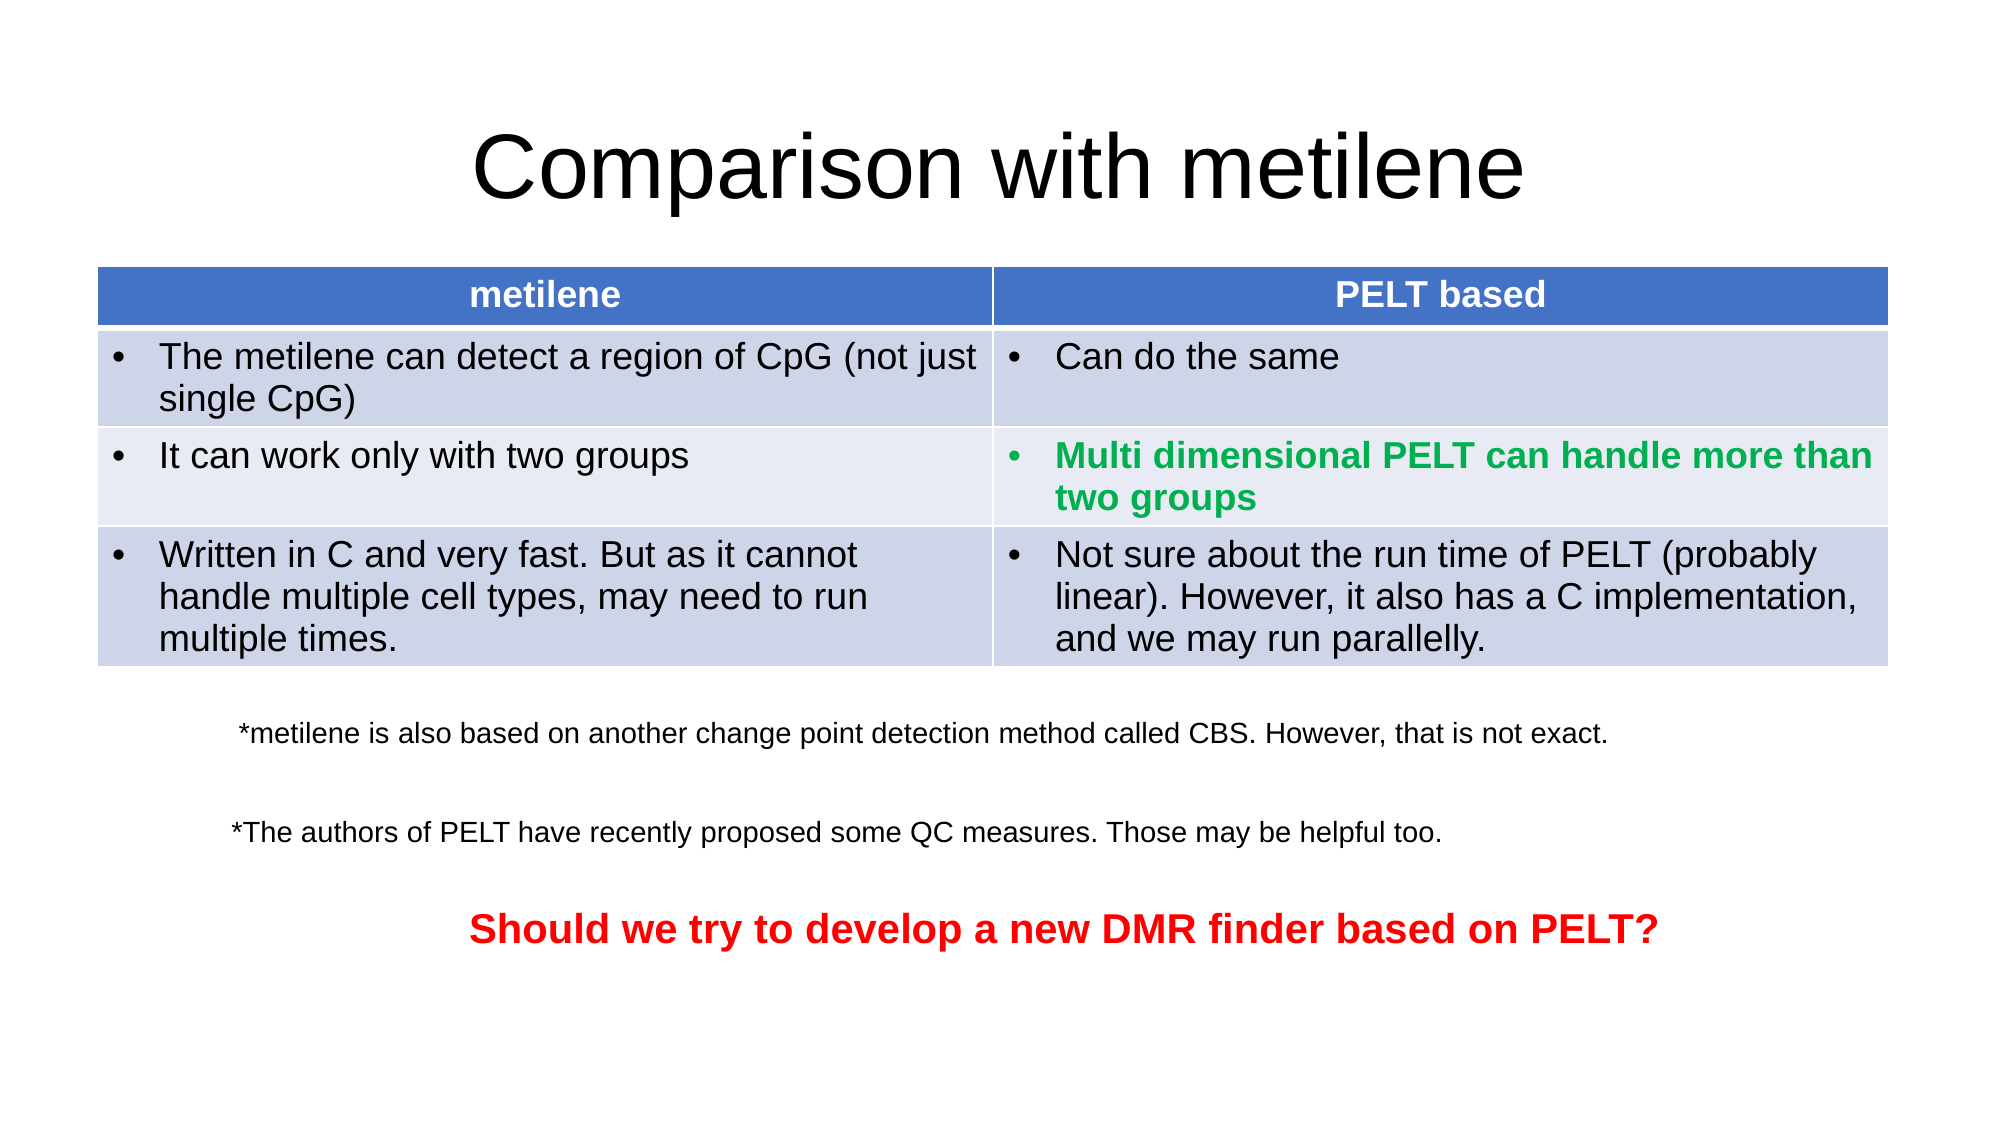

# Comparison with metilene
| metilene | PELT based |
| --- | --- |
| The metilene can detect a region of CpG (not just single CpG) | Can do the same |
| It can work only with two groups | Multi dimensional PELT can handle more than two groups |
| Written in C and very fast. But as it cannot handle multiple cell types, may need to run multiple times. | Not sure about the run time of PELT (probably linear). However, it also has a C implementation, and we may run parallelly. |
*metilene is also based on another change point detection method called CBS. However, that is not exact.
*The authors of PELT have recently proposed some QC measures. Those may be helpful too.
Should we try to develop a new DMR finder based on PELT?